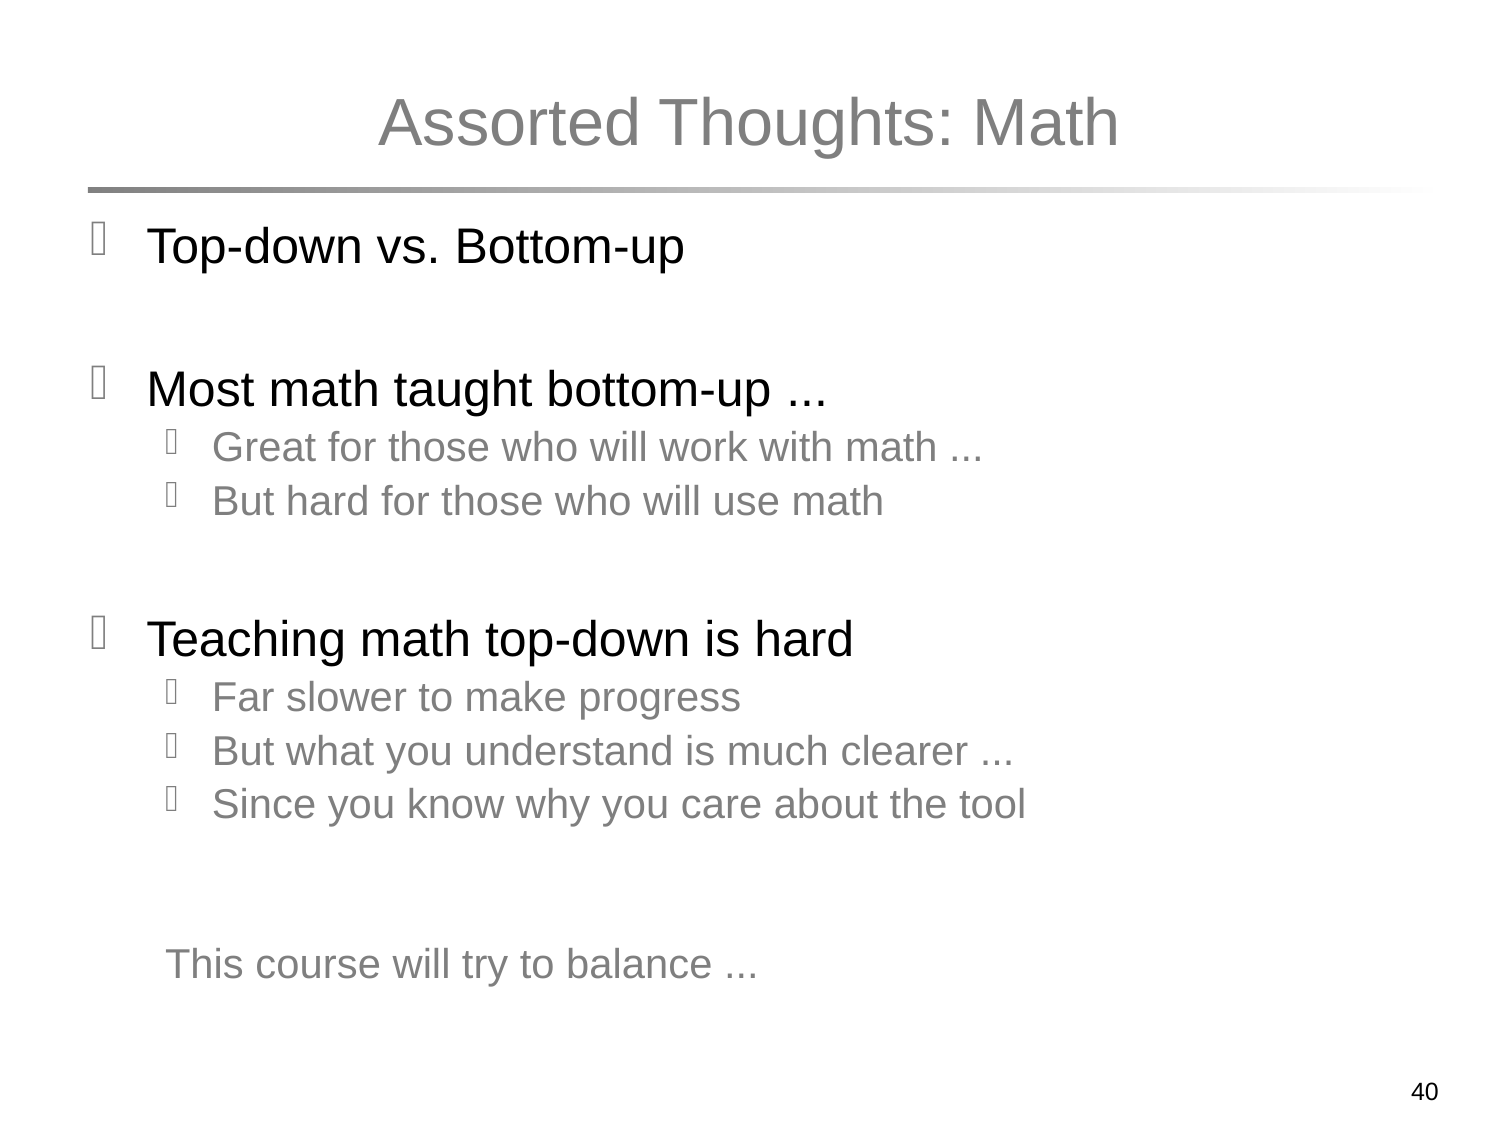

# Assorted Thoughts: Math
Top-down vs. Bottom-up

Most math taught bottom-up ...
Great for those who will work with math ...
But hard for those who will use math

Teaching math top-down is hard
Far slower to make progress
But what you understand is much clearer ...
Since you know why you care about the tool

This course will try to balance ...